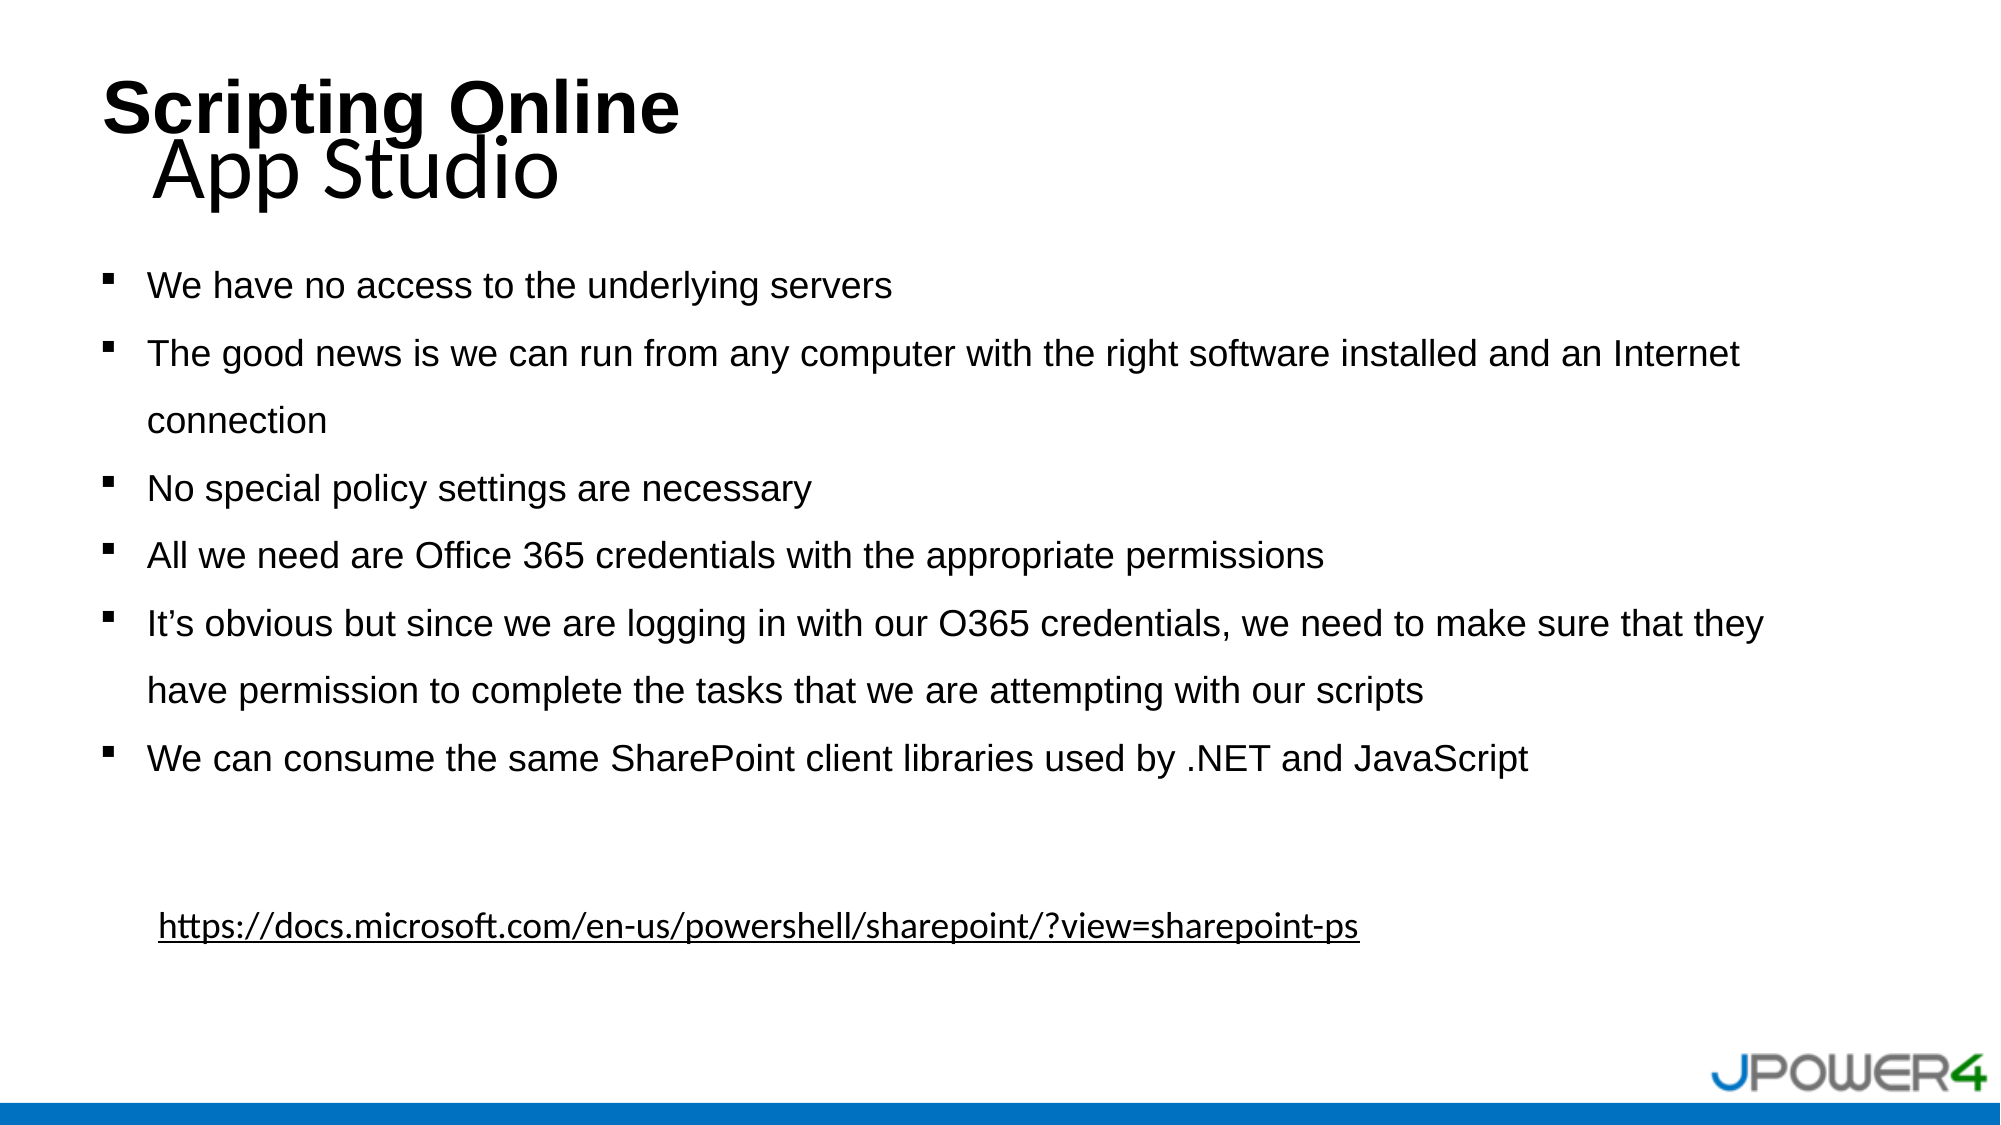

Scripting Online
# App Studio
We have no access to the underlying servers
The good news is we can run from any computer with the right software installed and an Internet connection
No special policy settings are necessary
All we need are Office 365 credentials with the appropriate permissions
It’s obvious but since we are logging in with our O365 credentials, we need to make sure that they have permission to complete the tasks that we are attempting with our scripts
We can consume the same SharePoint client libraries used by .NET and JavaScript
https://docs.microsoft.com/en-us/powershell/sharepoint/?view=sharepoint-ps